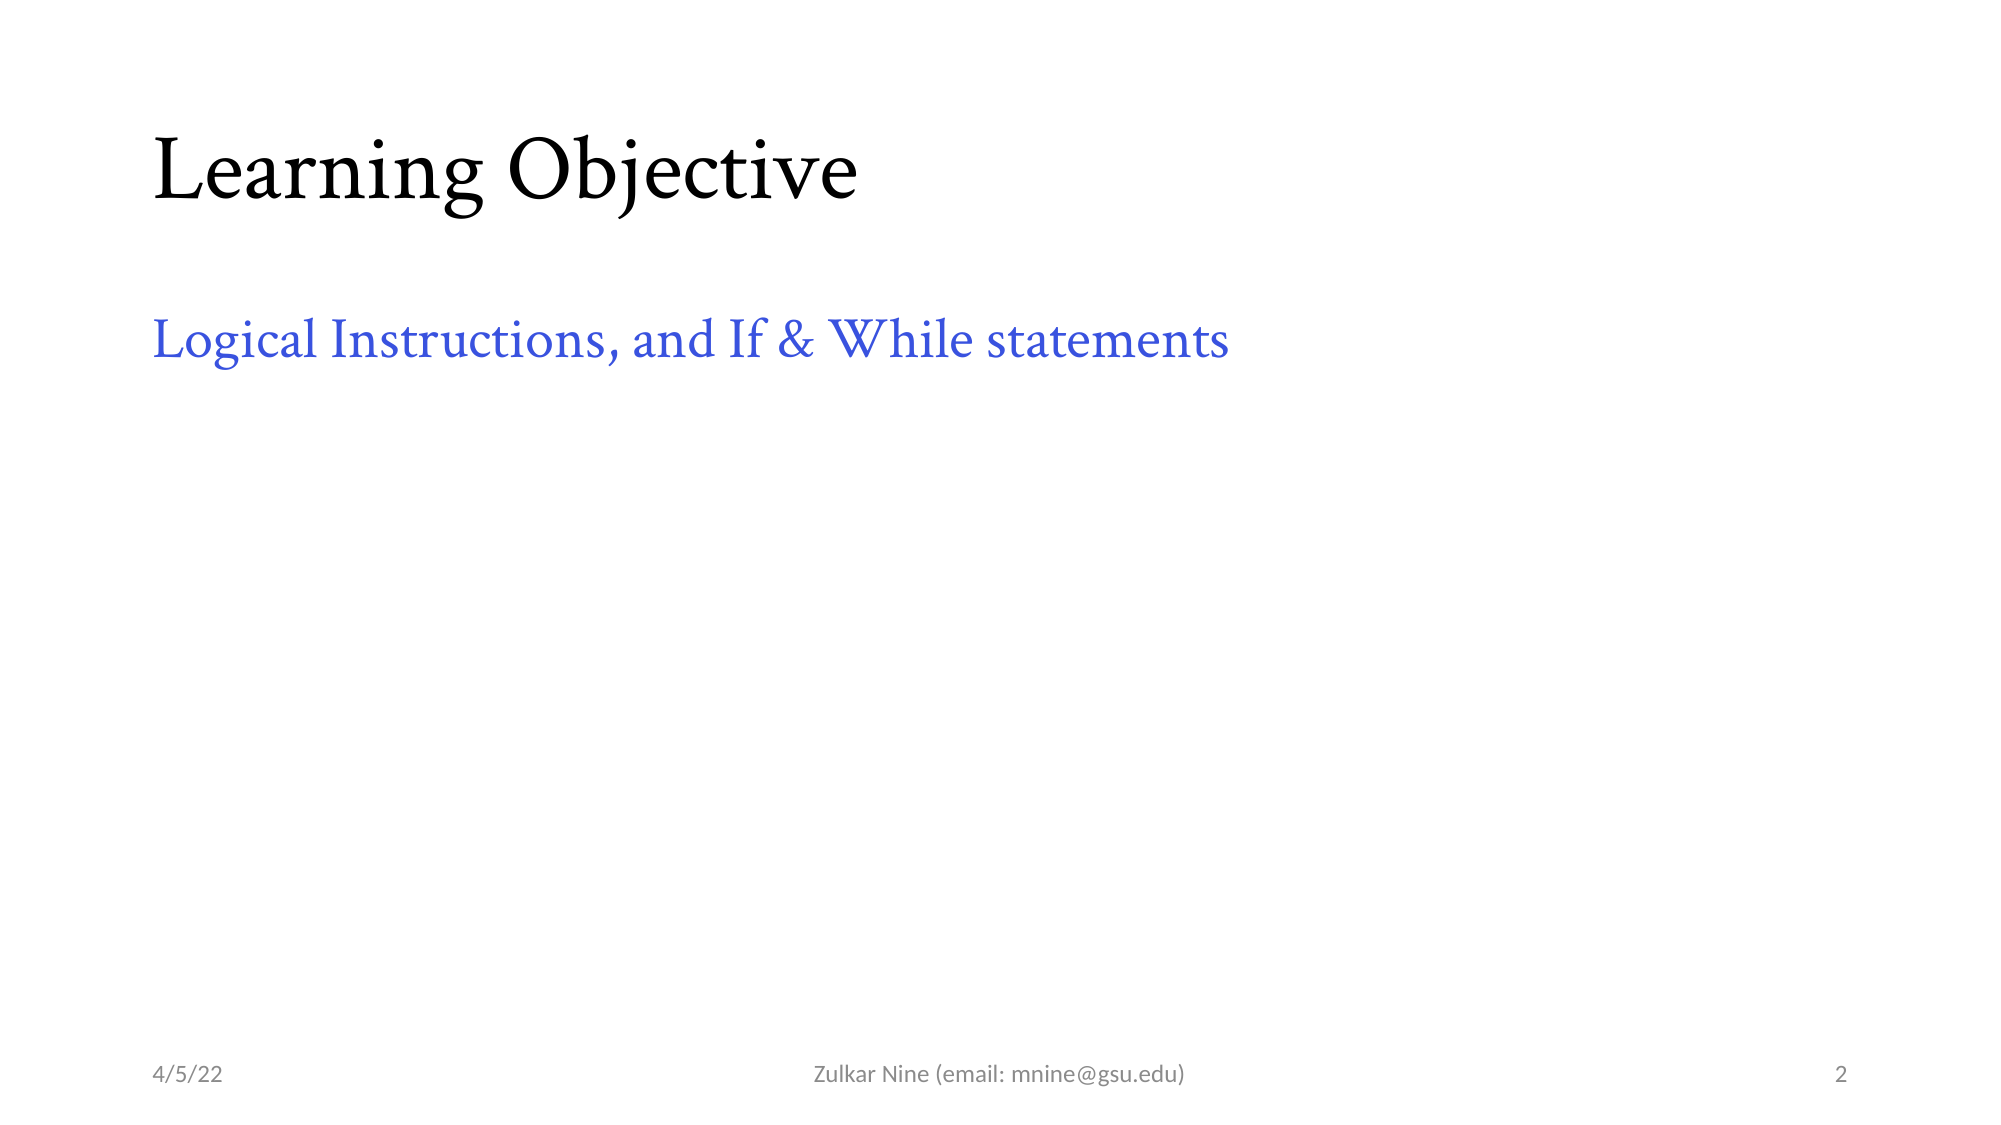

# Learning Objective
Logical Instructions, and If & While statements
4/5/22
Zulkar Nine (email: mnine@gsu.edu)
2